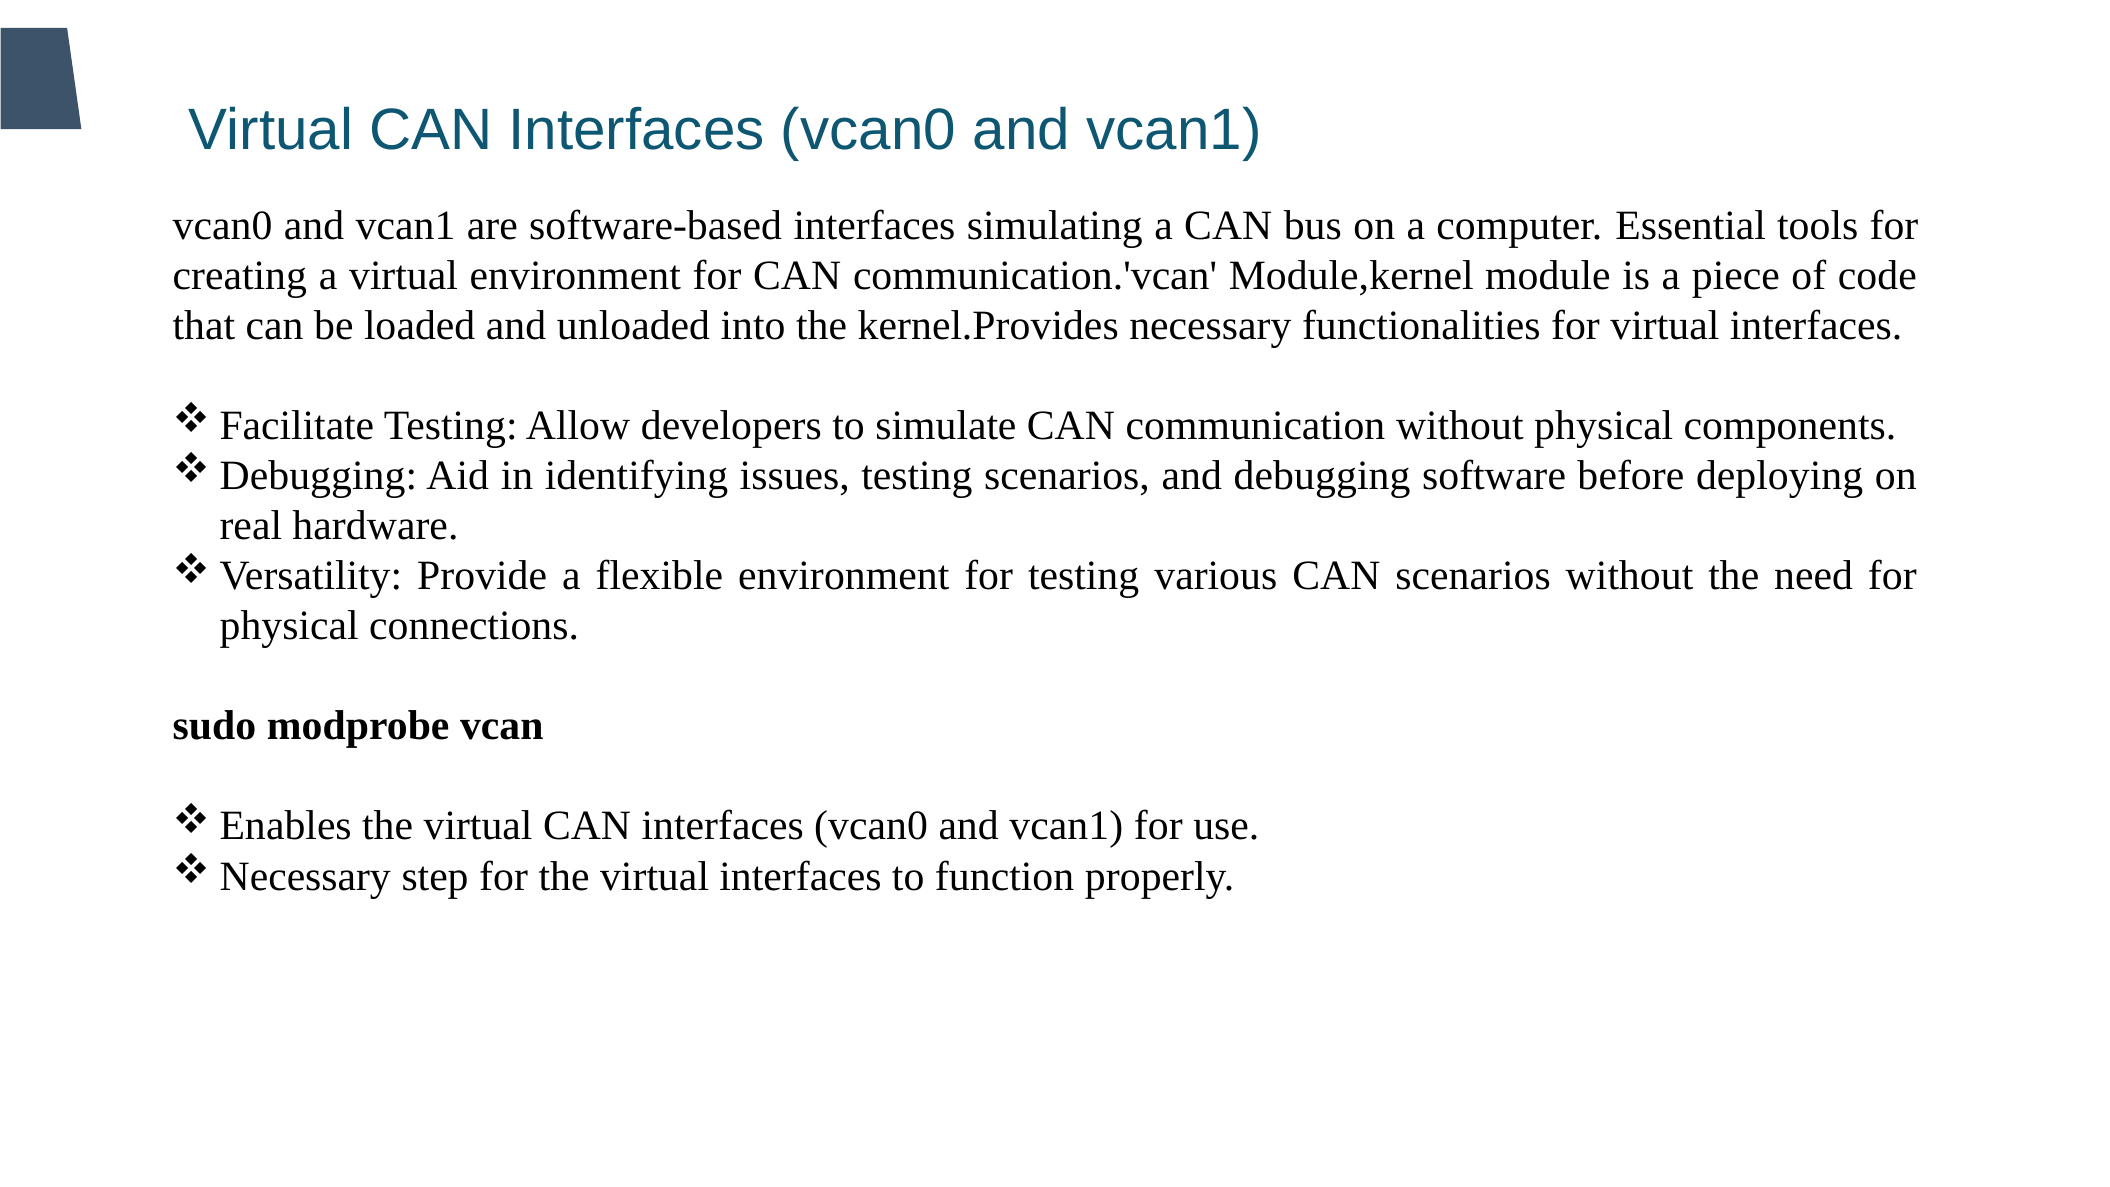

Virtual CAN Interfaces (vcan0 and vcan1)
vcan0 and vcan1 are software-based interfaces simulating a CAN bus on a computer. Essential tools for creating a virtual environment for CAN communication.'vcan' Module,kernel module is a piece of code that can be loaded and unloaded into the kernel.Provides necessary functionalities for virtual interfaces.

Facilitate Testing: Allow developers to simulate CAN communication without physical components.
Debugging: Aid in identifying issues, testing scenarios, and debugging software before deploying on real hardware.
Versatility: Provide a flexible environment for testing various CAN scenarios without the need for physical connections.

sudo modprobe vcan

Enables the virtual CAN interfaces (vcan0 and vcan1) for use.
Necessary step for the virtual interfaces to function properly.